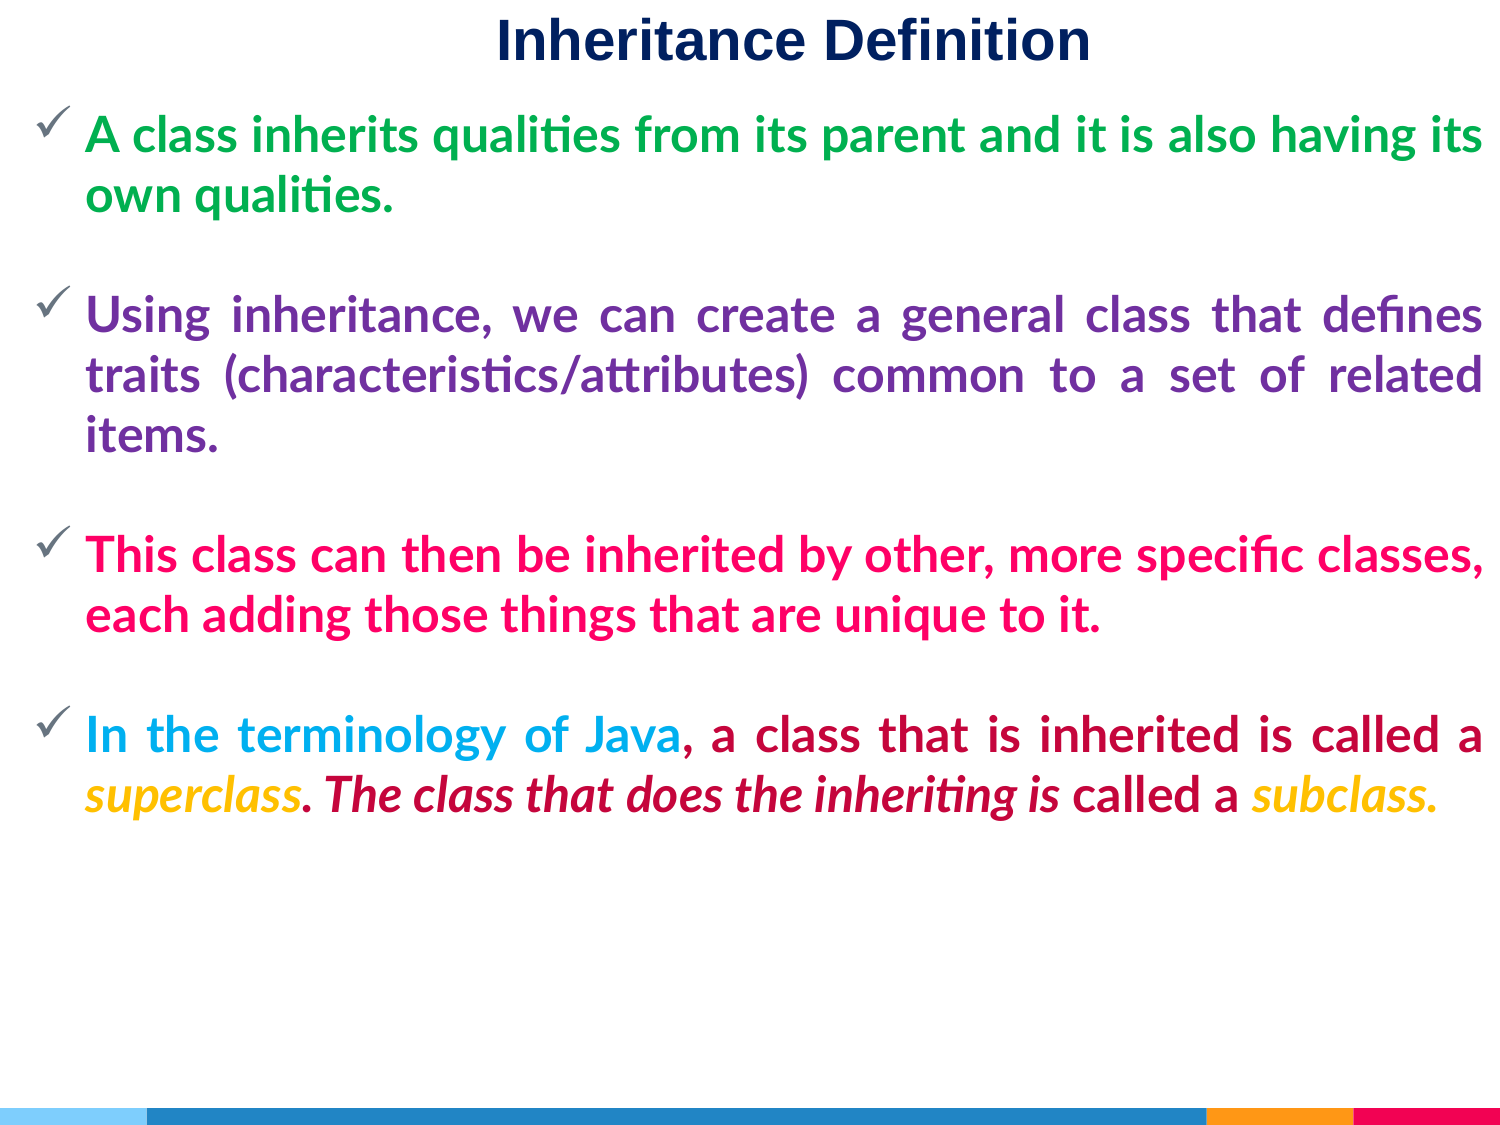

# Inheritance Definition
A class inherits qualities from its parent and it is also having its own qualities.

Using inheritance, we can create a general class that defines traits (characteristics/attributes) common to a set of related items.

This class can then be inherited by other, more specific classes, each adding those things that are unique to it.

In the terminology of Java, a class that is inherited is called a superclass. The class that does the inheriting is called a subclass.